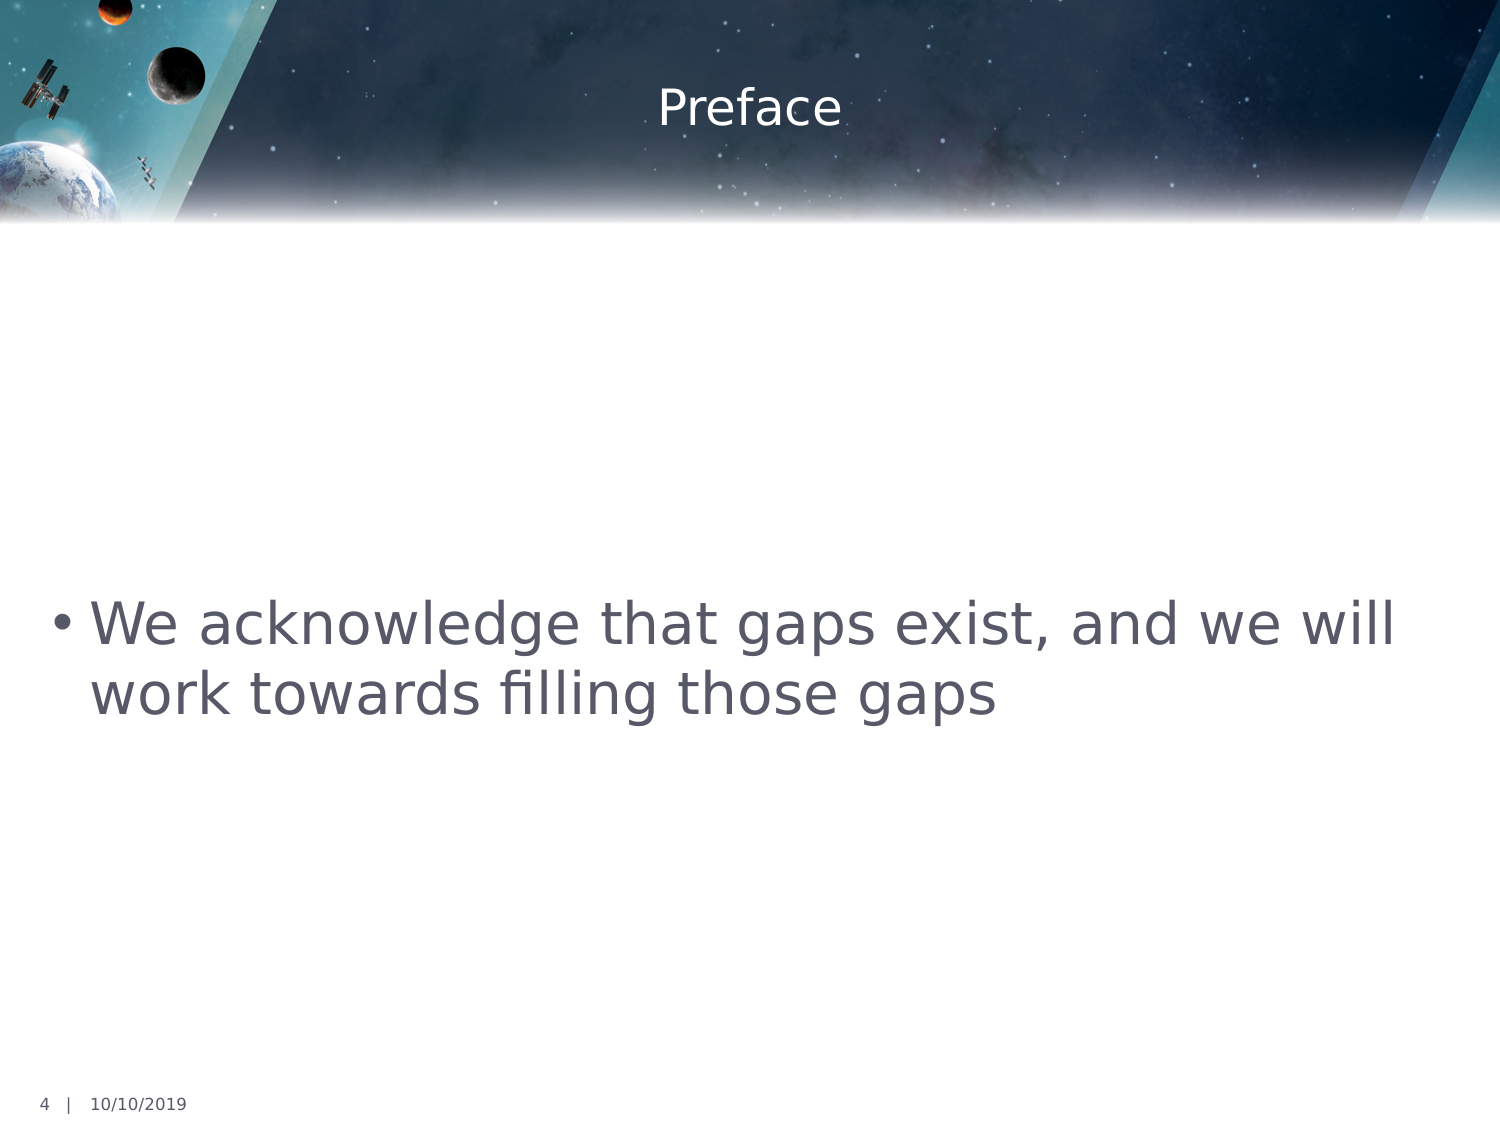

# Preface
We acknowledge that gaps exist, and we will work towards filling those gaps